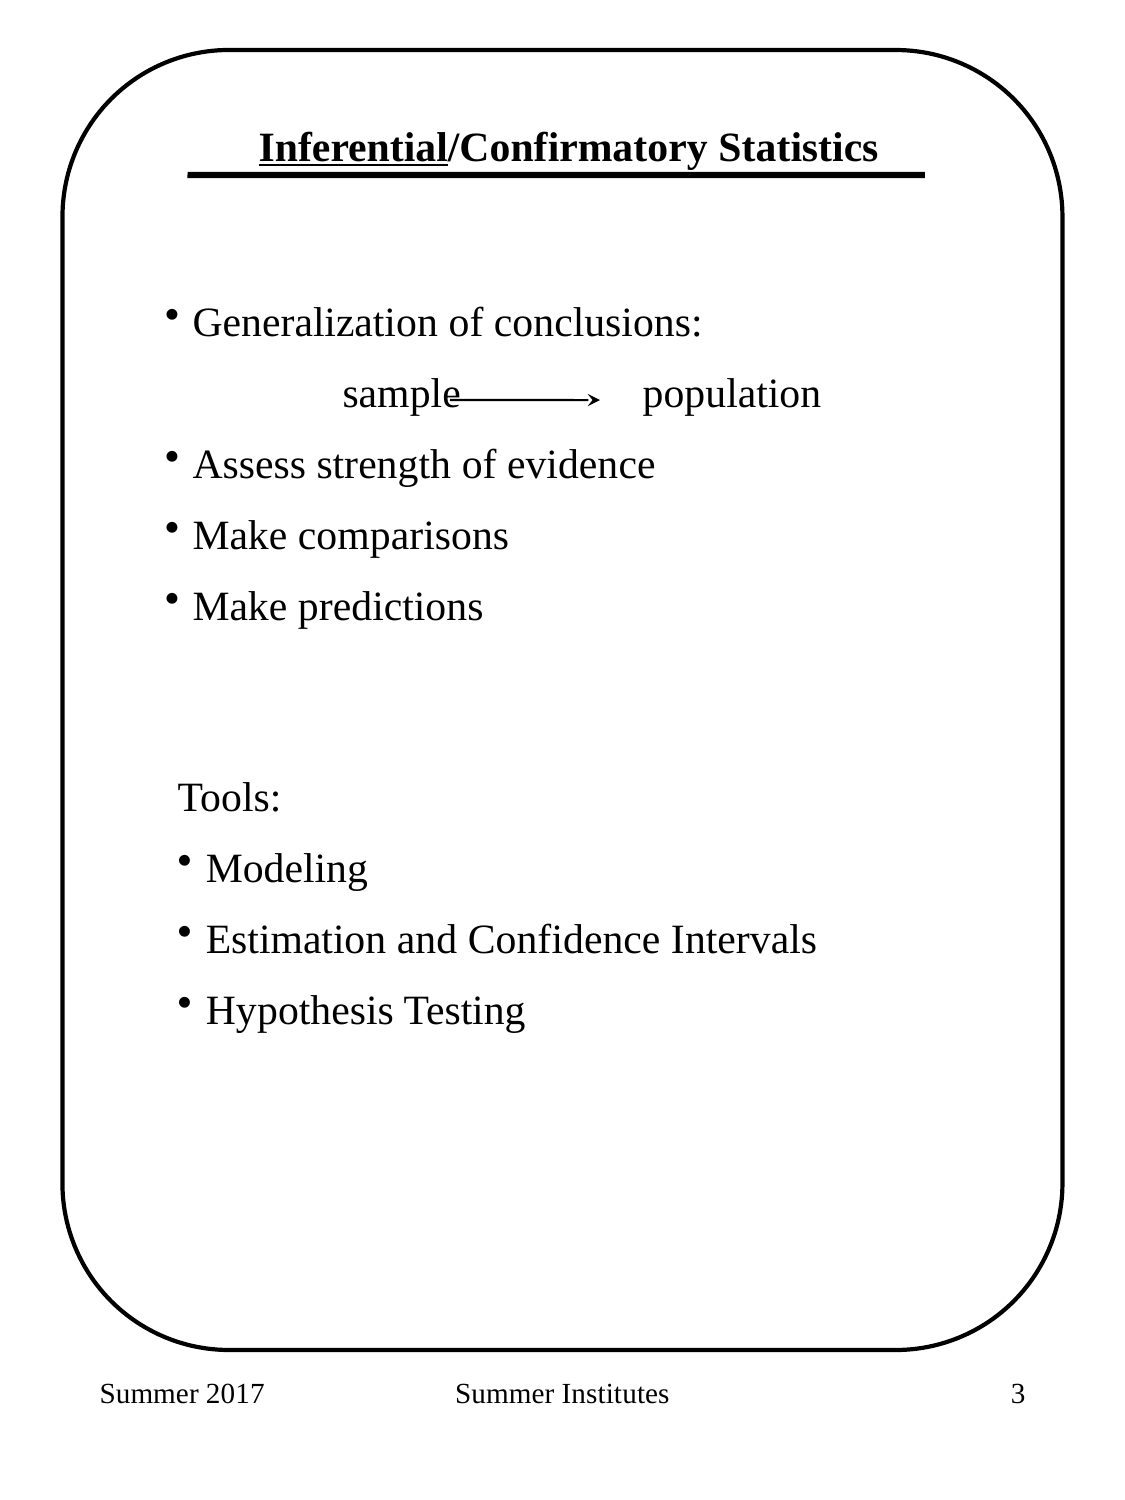

Inferential/Confirmatory Statistics

Generalization of conclusions:
		sample		population
Assess strength of evidence
Make comparisons
Make predictions

Tools:
Modeling
Estimation and Confidence Intervals
Hypothesis Testing
Summer 2017
Summer Institutes
3